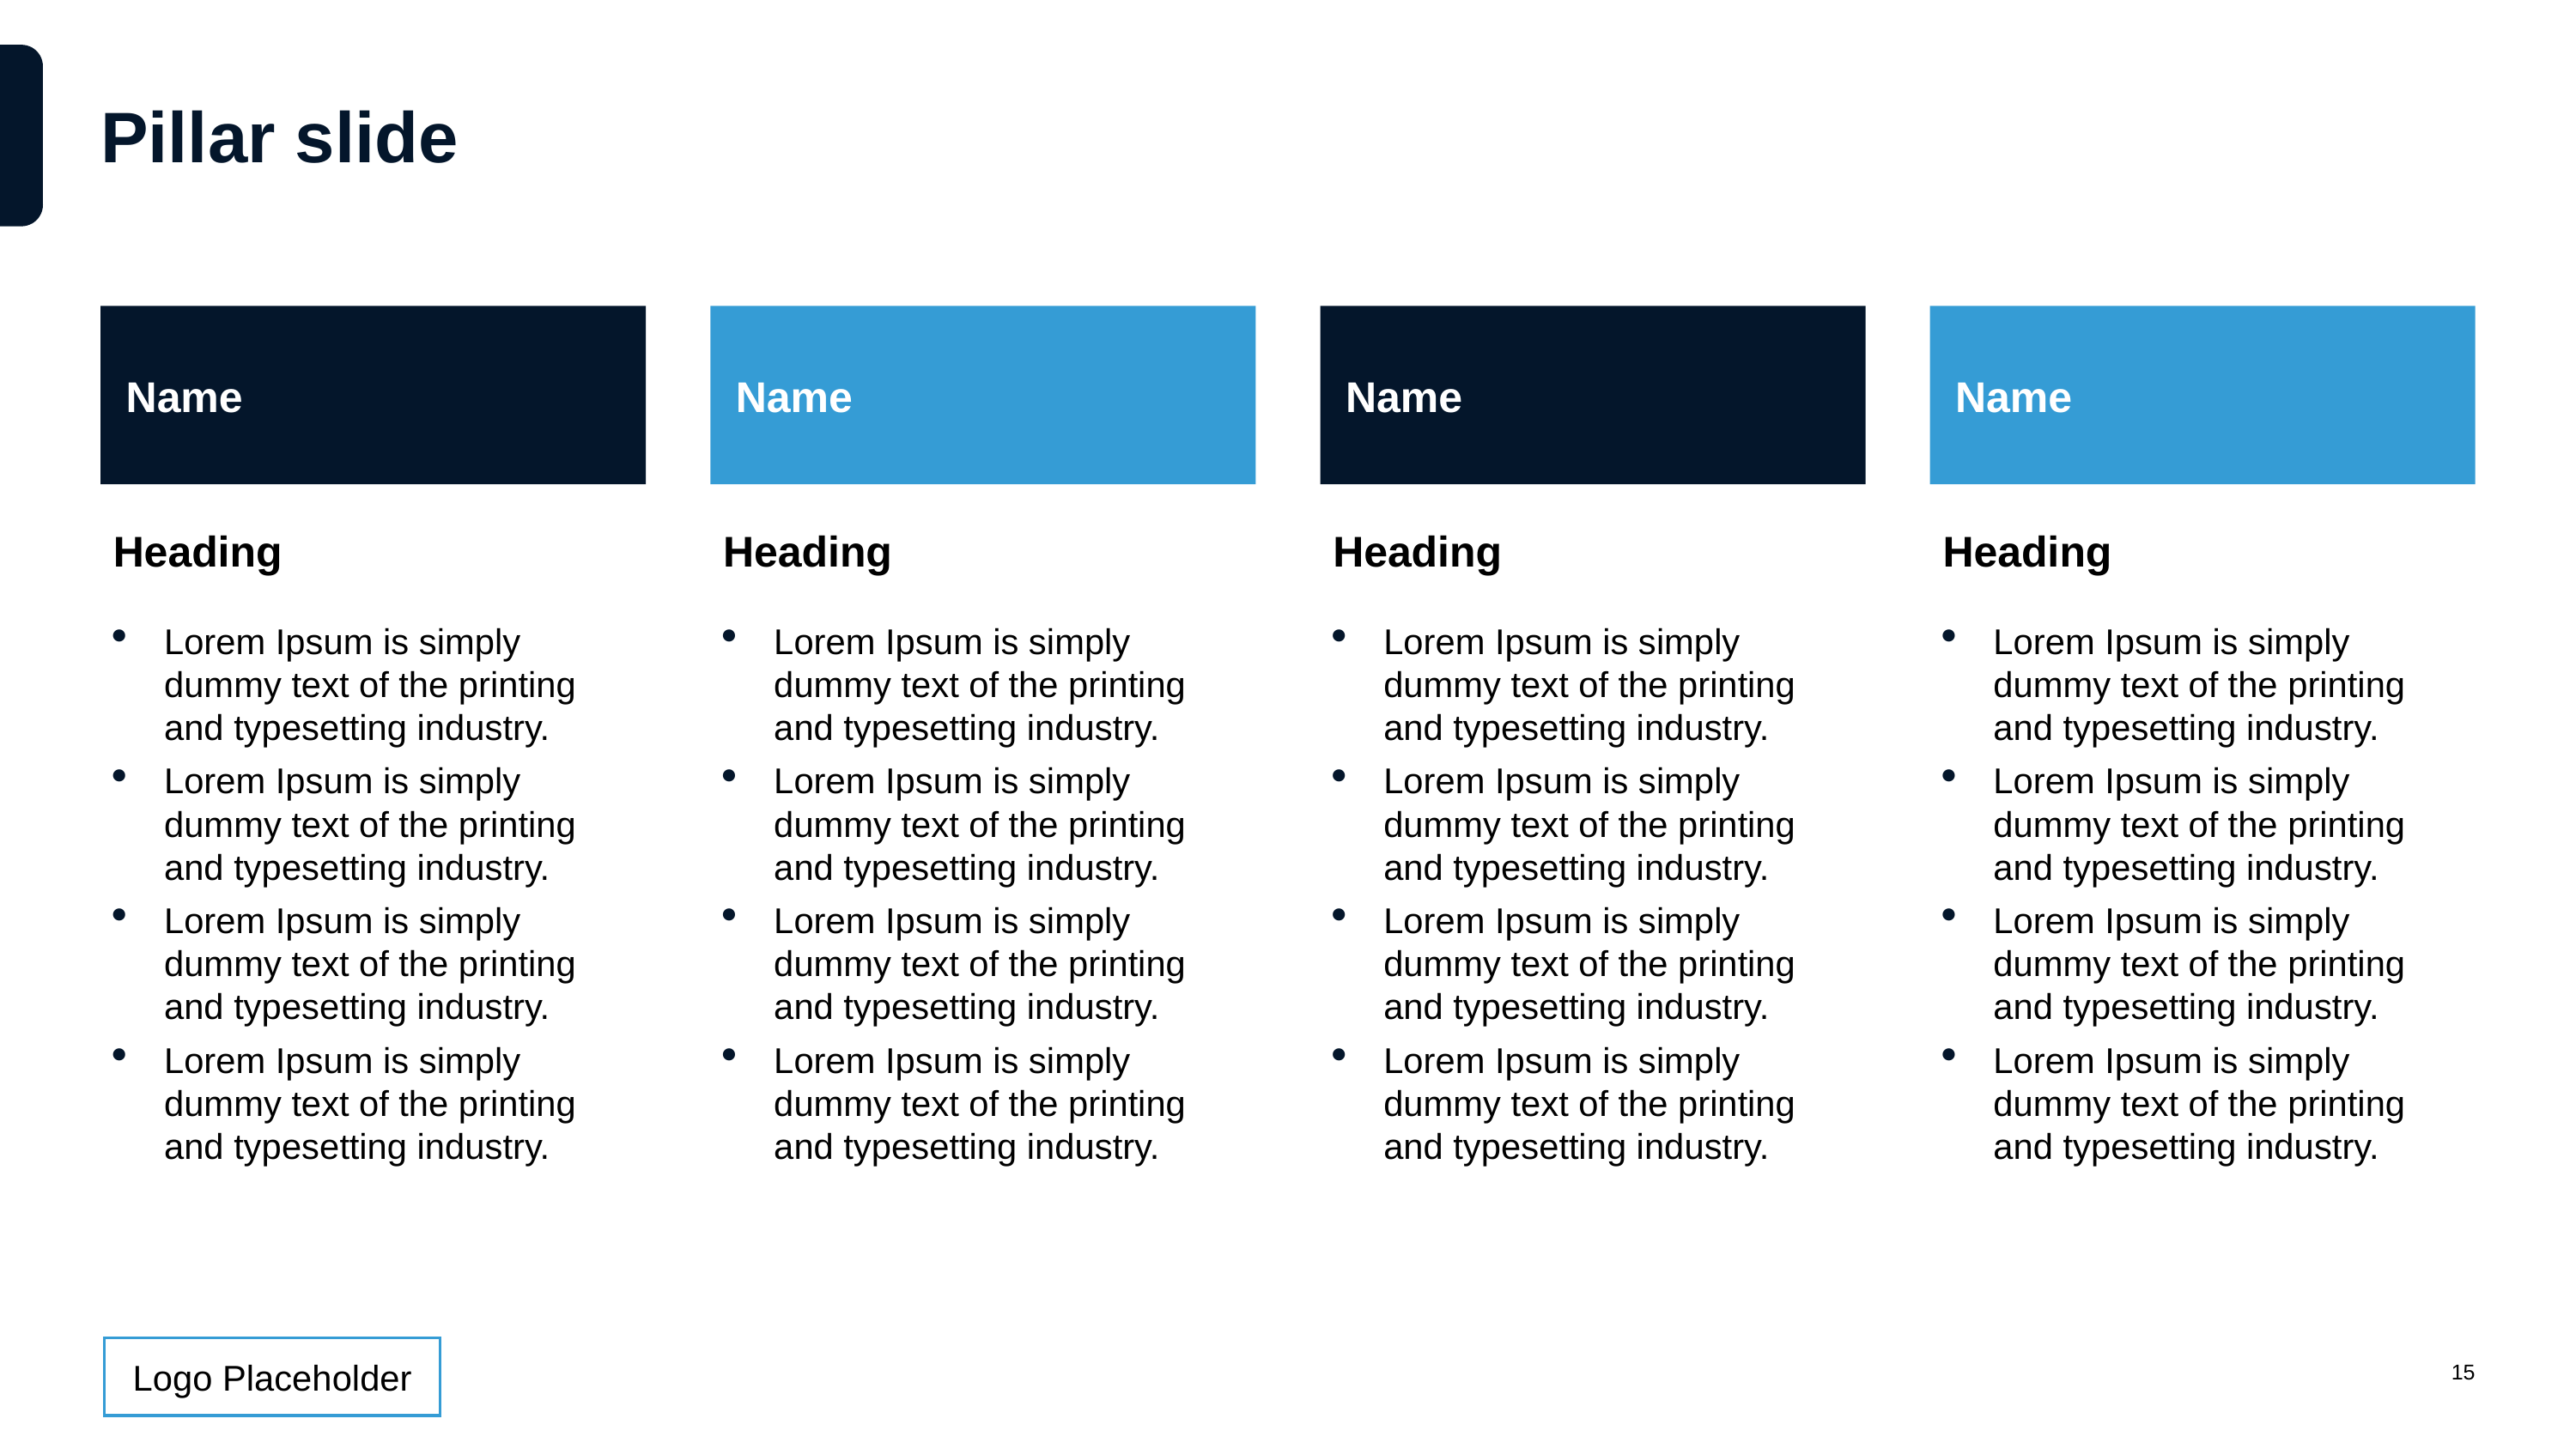

# Pillar slide
Name
Name
Name
Name
Heading
Heading
Heading
Heading
Lorem Ipsum is simply dummy text of the printing and typesetting industry.
Lorem Ipsum is simply dummy text of the printing and typesetting industry.
Lorem Ipsum is simply dummy text of the printing and typesetting industry.
Lorem Ipsum is simply dummy text of the printing and typesetting industry.
Lorem Ipsum is simply dummy text of the printing and typesetting industry.
Lorem Ipsum is simply dummy text of the printing and typesetting industry.
Lorem Ipsum is simply dummy text of the printing and typesetting industry.
Lorem Ipsum is simply dummy text of the printing and typesetting industry.
Lorem Ipsum is simply dummy text of the printing and typesetting industry.
Lorem Ipsum is simply dummy text of the printing and typesetting industry.
Lorem Ipsum is simply dummy text of the printing and typesetting industry.
Lorem Ipsum is simply dummy text of the printing and typesetting industry.
Lorem Ipsum is simply dummy text of the printing and typesetting industry.
Lorem Ipsum is simply dummy text of the printing and typesetting industry.
Lorem Ipsum is simply dummy text of the printing and typesetting industry.
Lorem Ipsum is simply dummy text of the printing and typesetting industry.
15